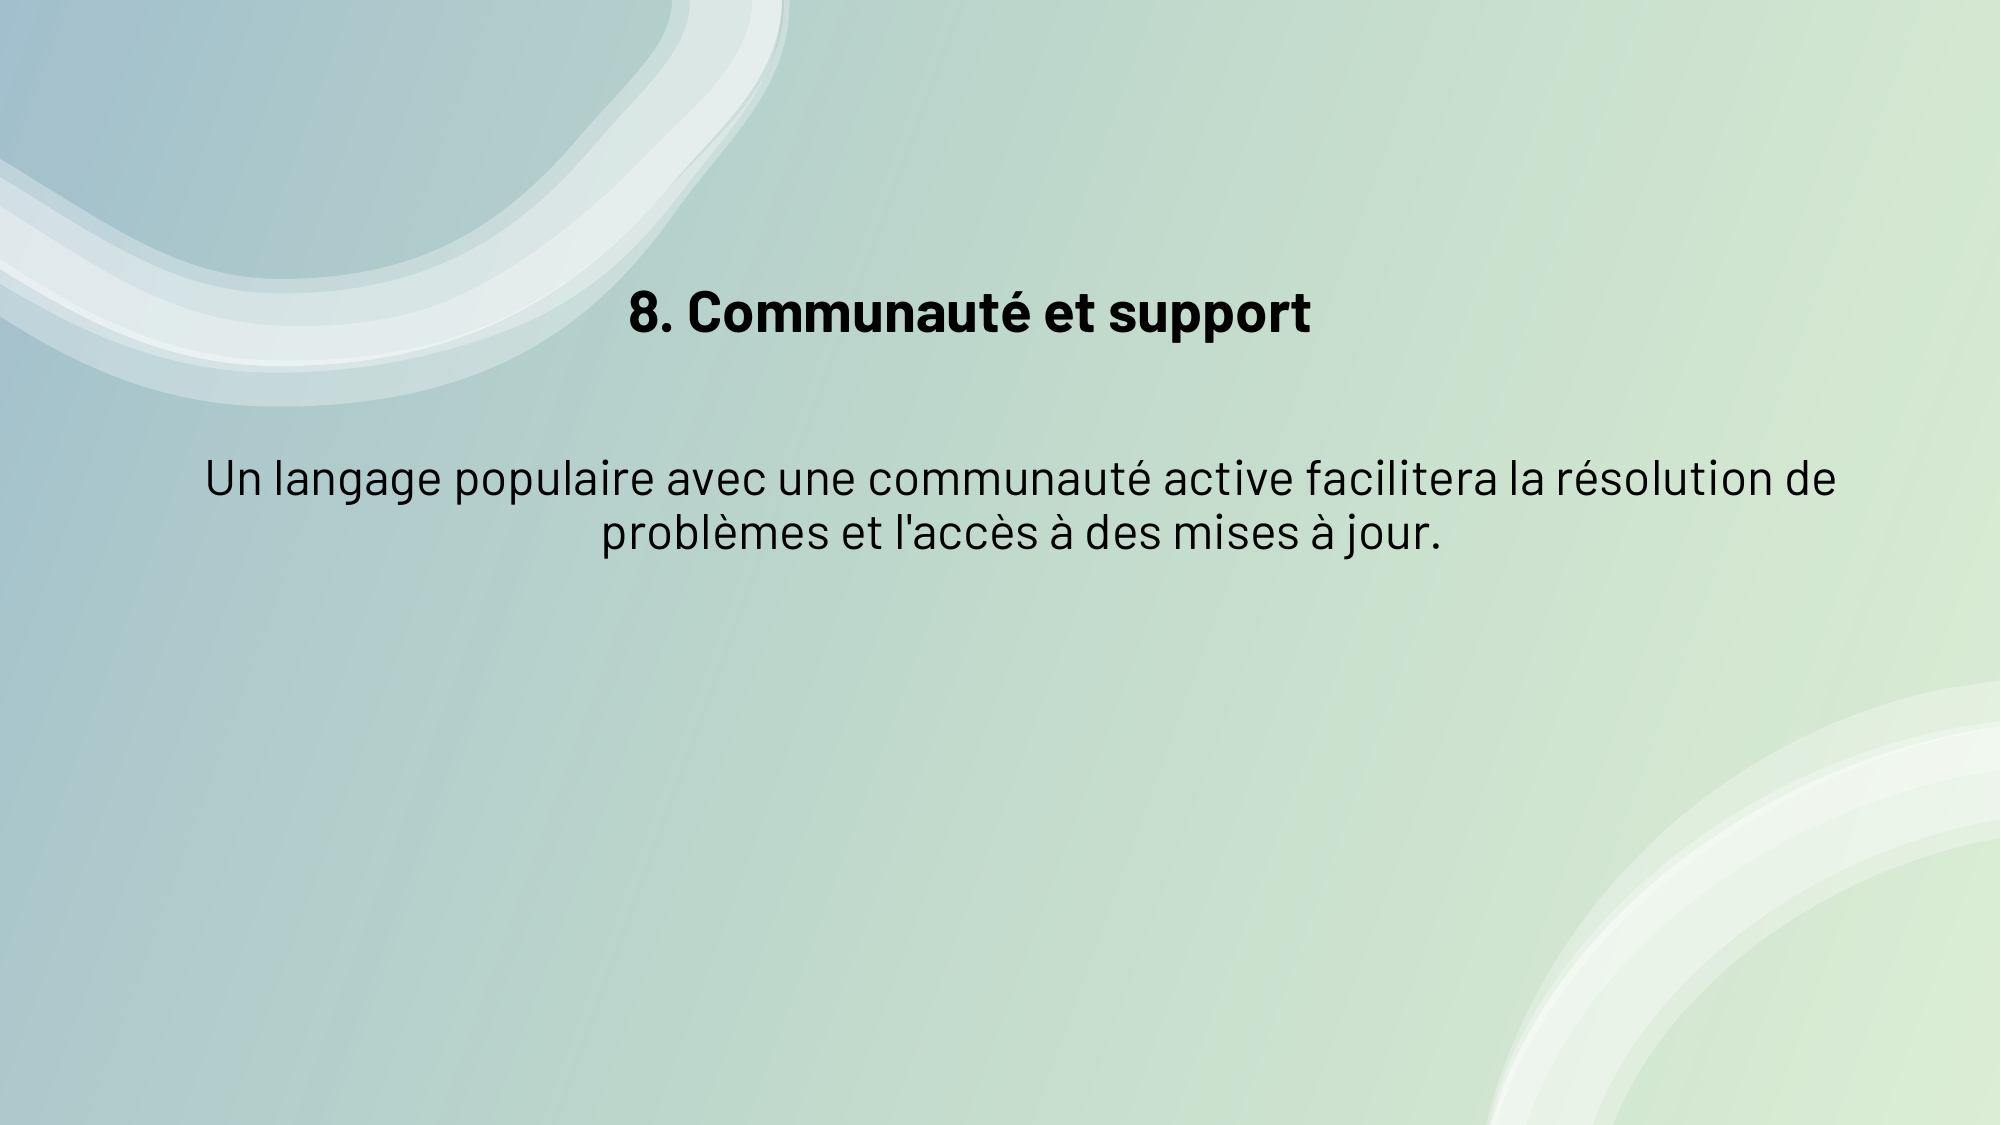

# 8. Communauté et support
Un langage populaire avec une communauté active facilitera la résolution de problèmes et l'accès à des mises à jour.